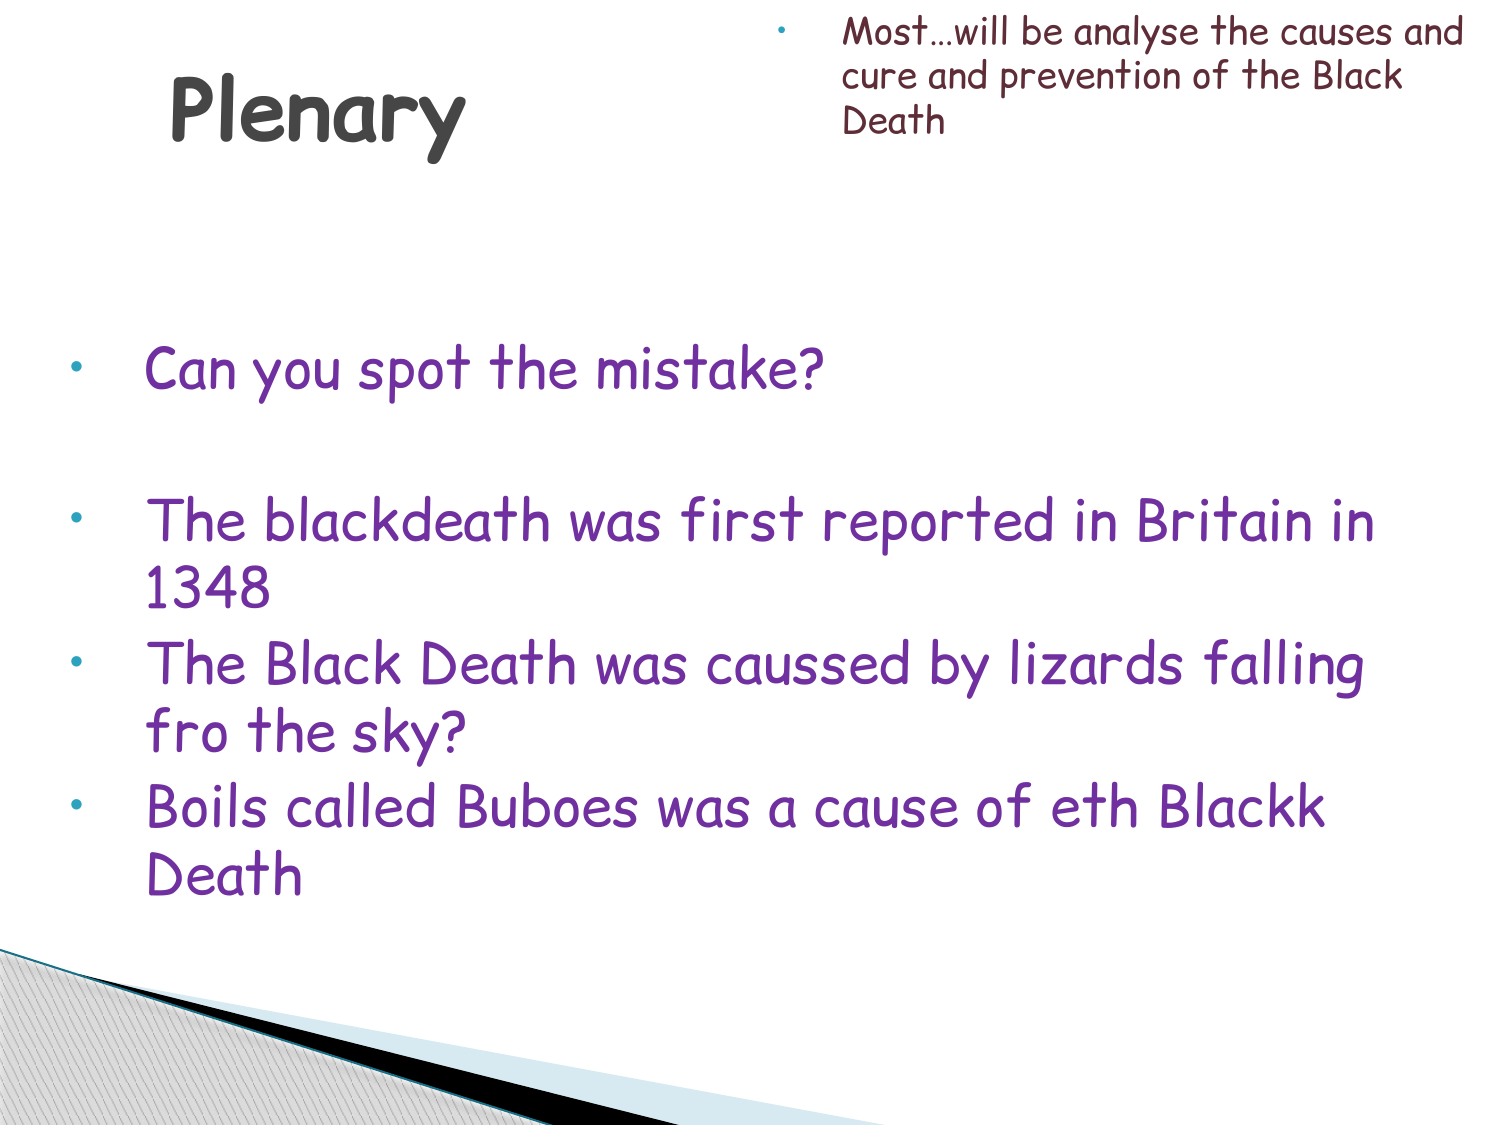

Most…will be analyse the causes and cure and prevention of the Black Death
Plenary
Can you spot the mistake?

The blackdeath was first reported in Britain in 1348
The Black Death was caussed by lizards falling fro the sky?
Boils called Buboes was a cause of eth Blackk Death